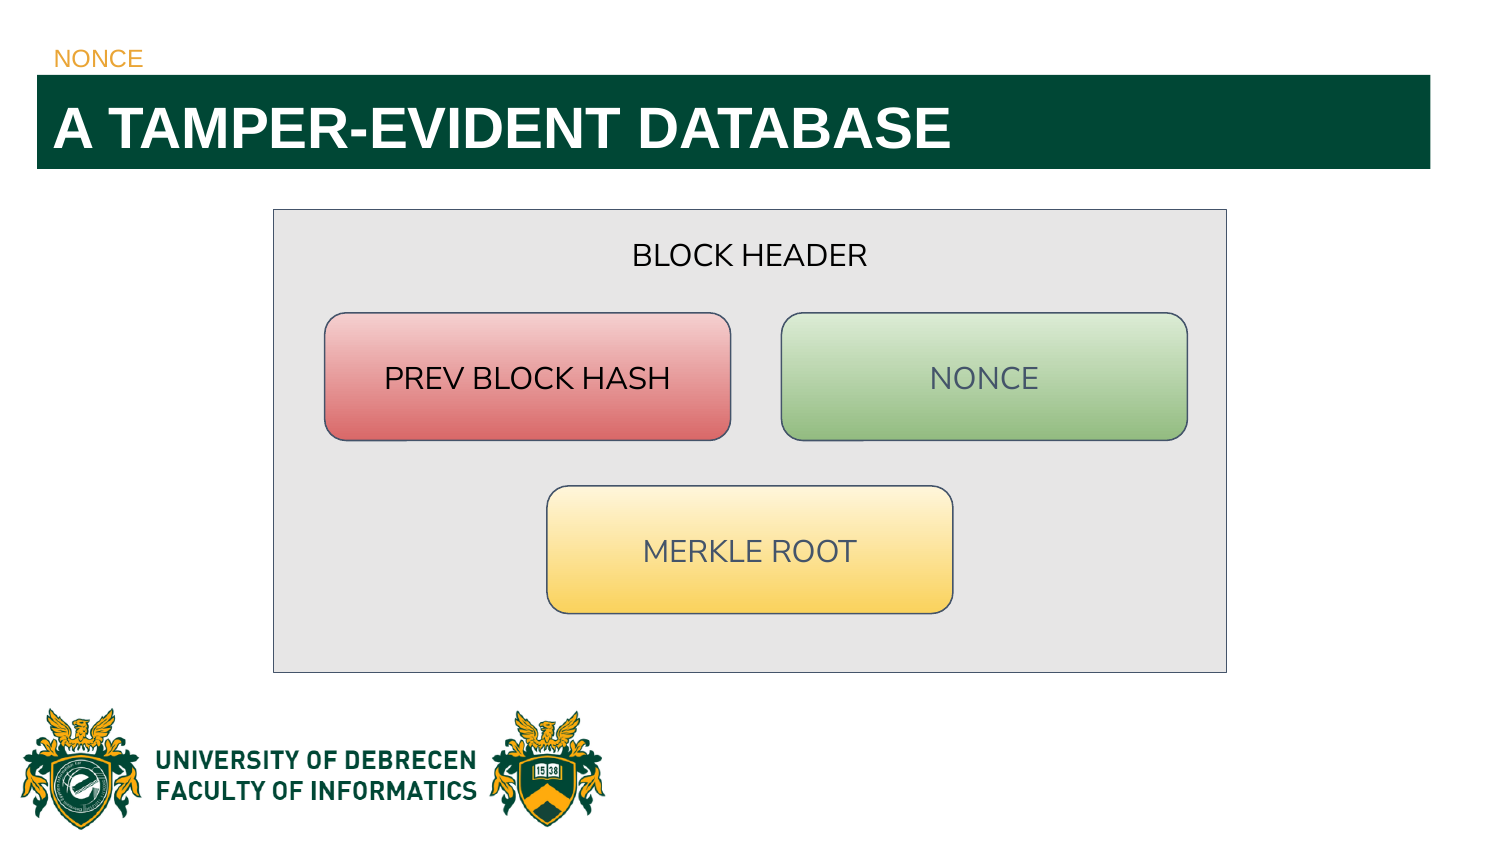

# NONCE
A TAMPER-EVIDENT DATABASE
BLOCK HEADER

PREV BLOCK HASH
NONCE
MERKLE ROOT